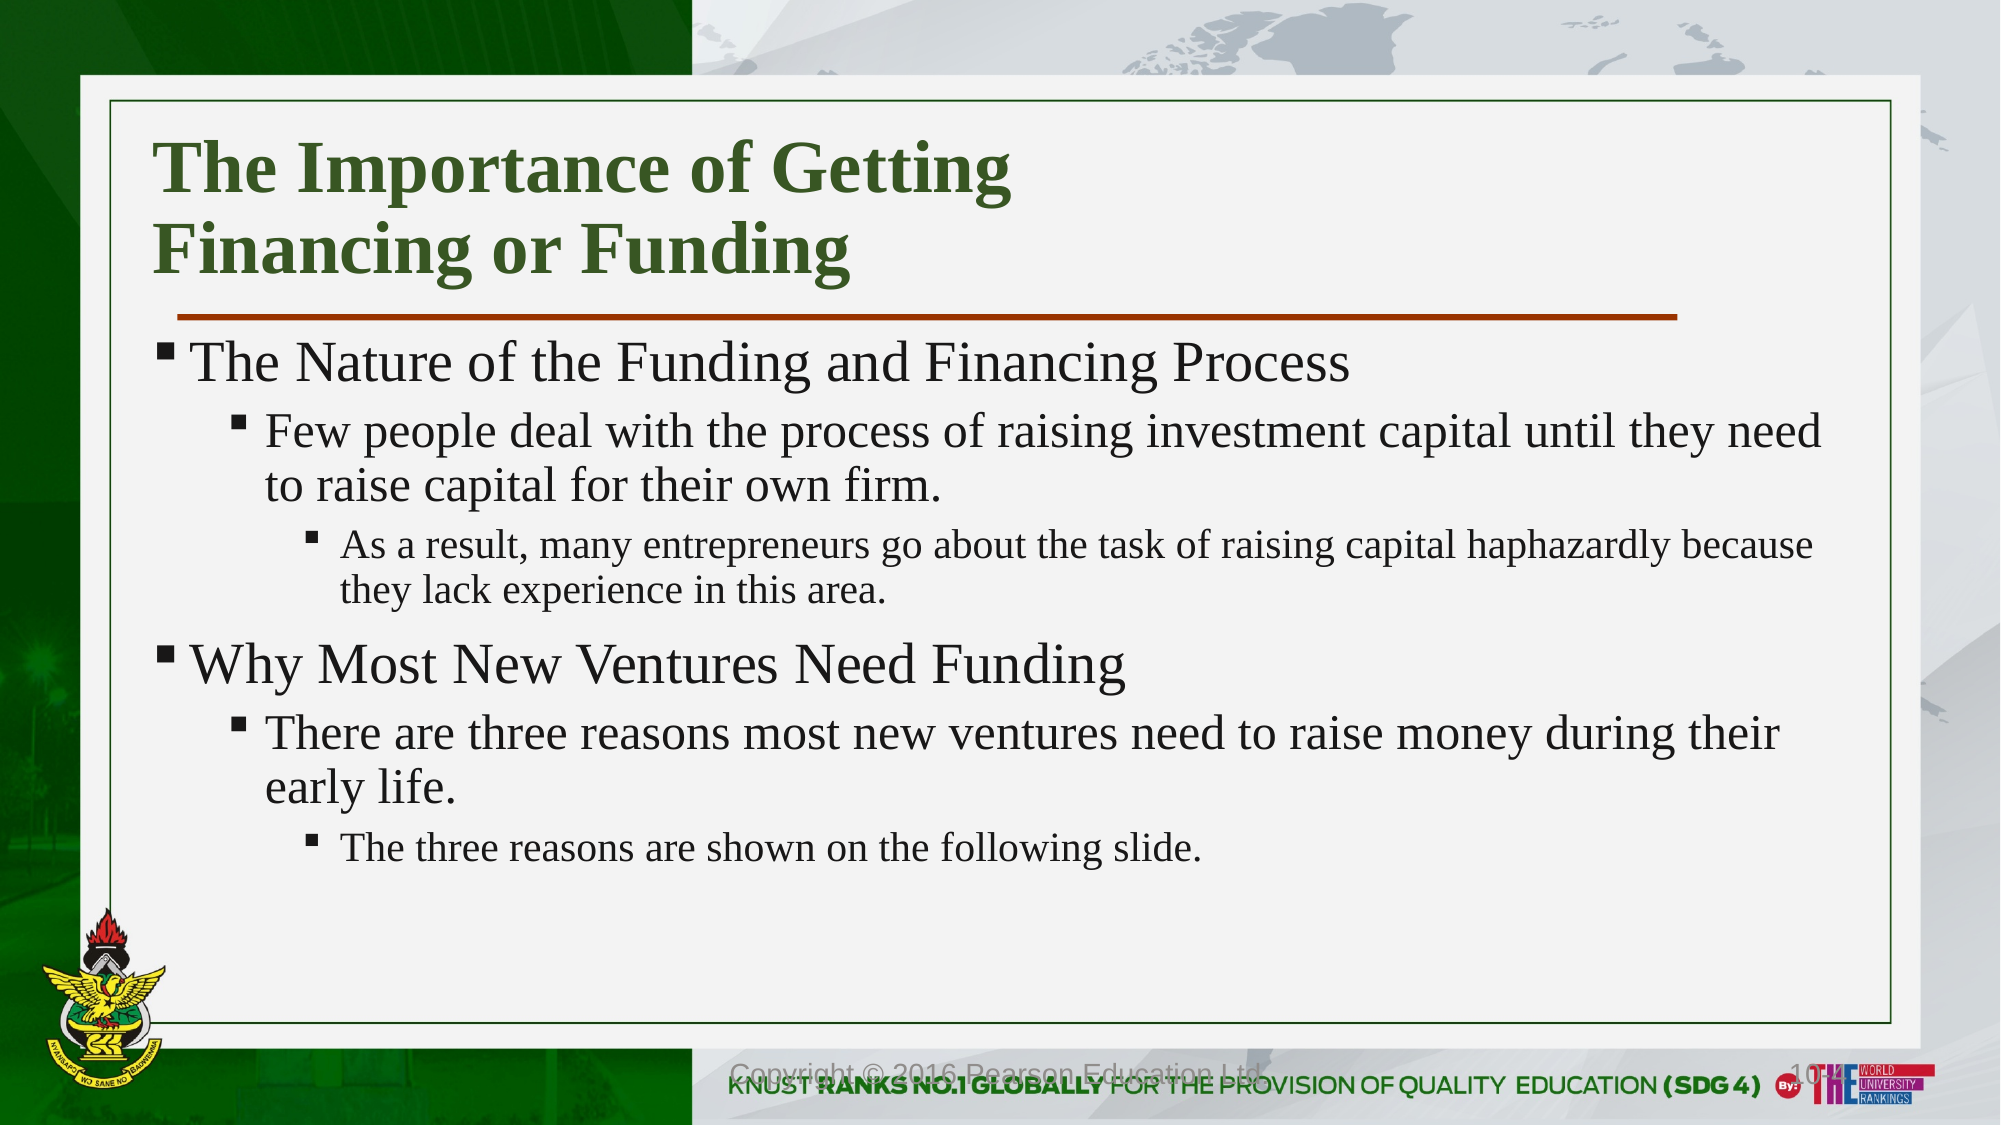

# The Importance of Getting Financing or Funding

The Nature of the Funding and Financing Process
Few people deal with the process of raising investment capital until they need to raise capital for their own firm.
As a result, many entrepreneurs go about the task of raising capital haphazardly because they lack experience in this area.
Why Most New Ventures Need Funding
There are three reasons most new ventures need to raise money during their early life.
The three reasons are shown on the following slide.

Copyright © 2016 Pearson Education Ltd.
10-4